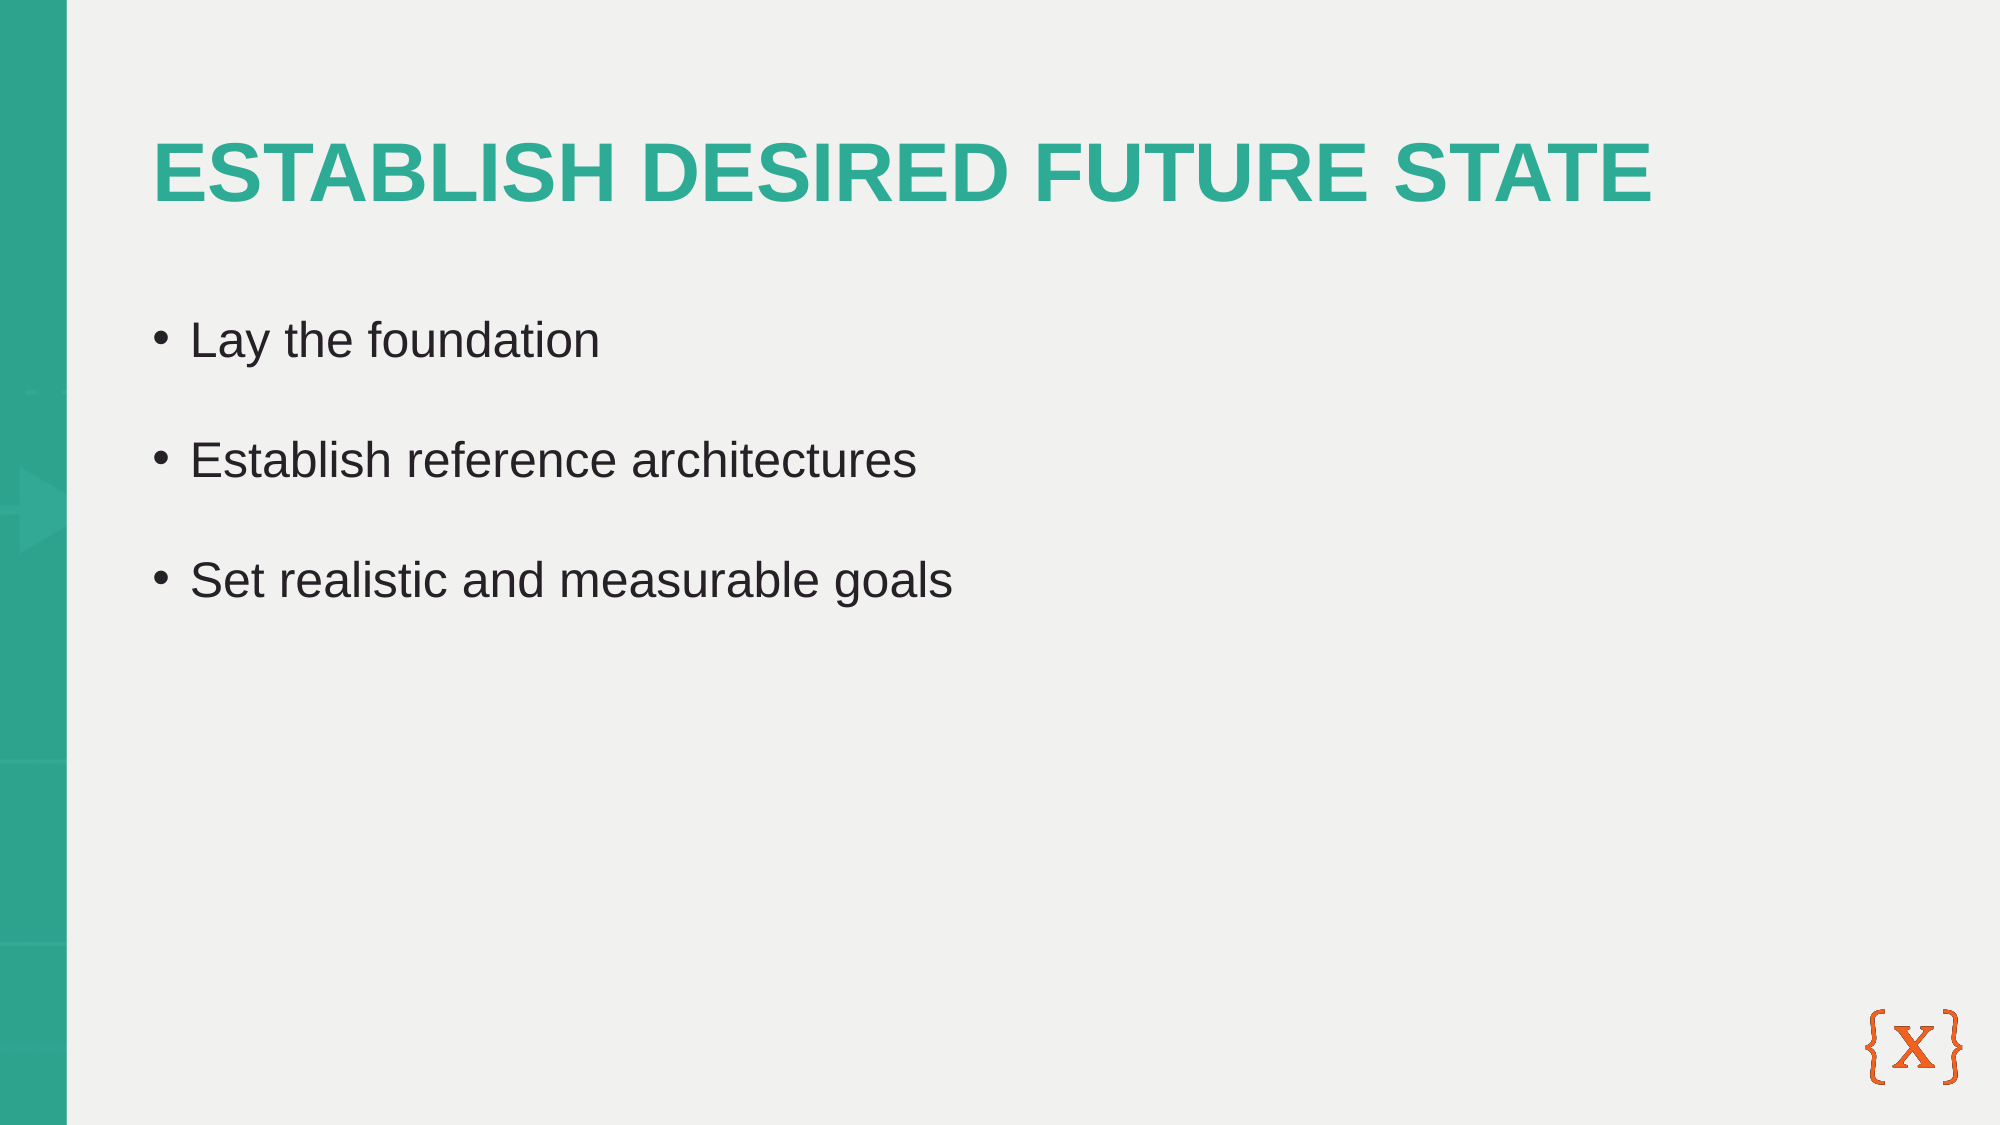

# ESTABLISH DESIRED FUTURE STATE
Lay the foundation

Establish reference architectures

Set realistic and measurable goals